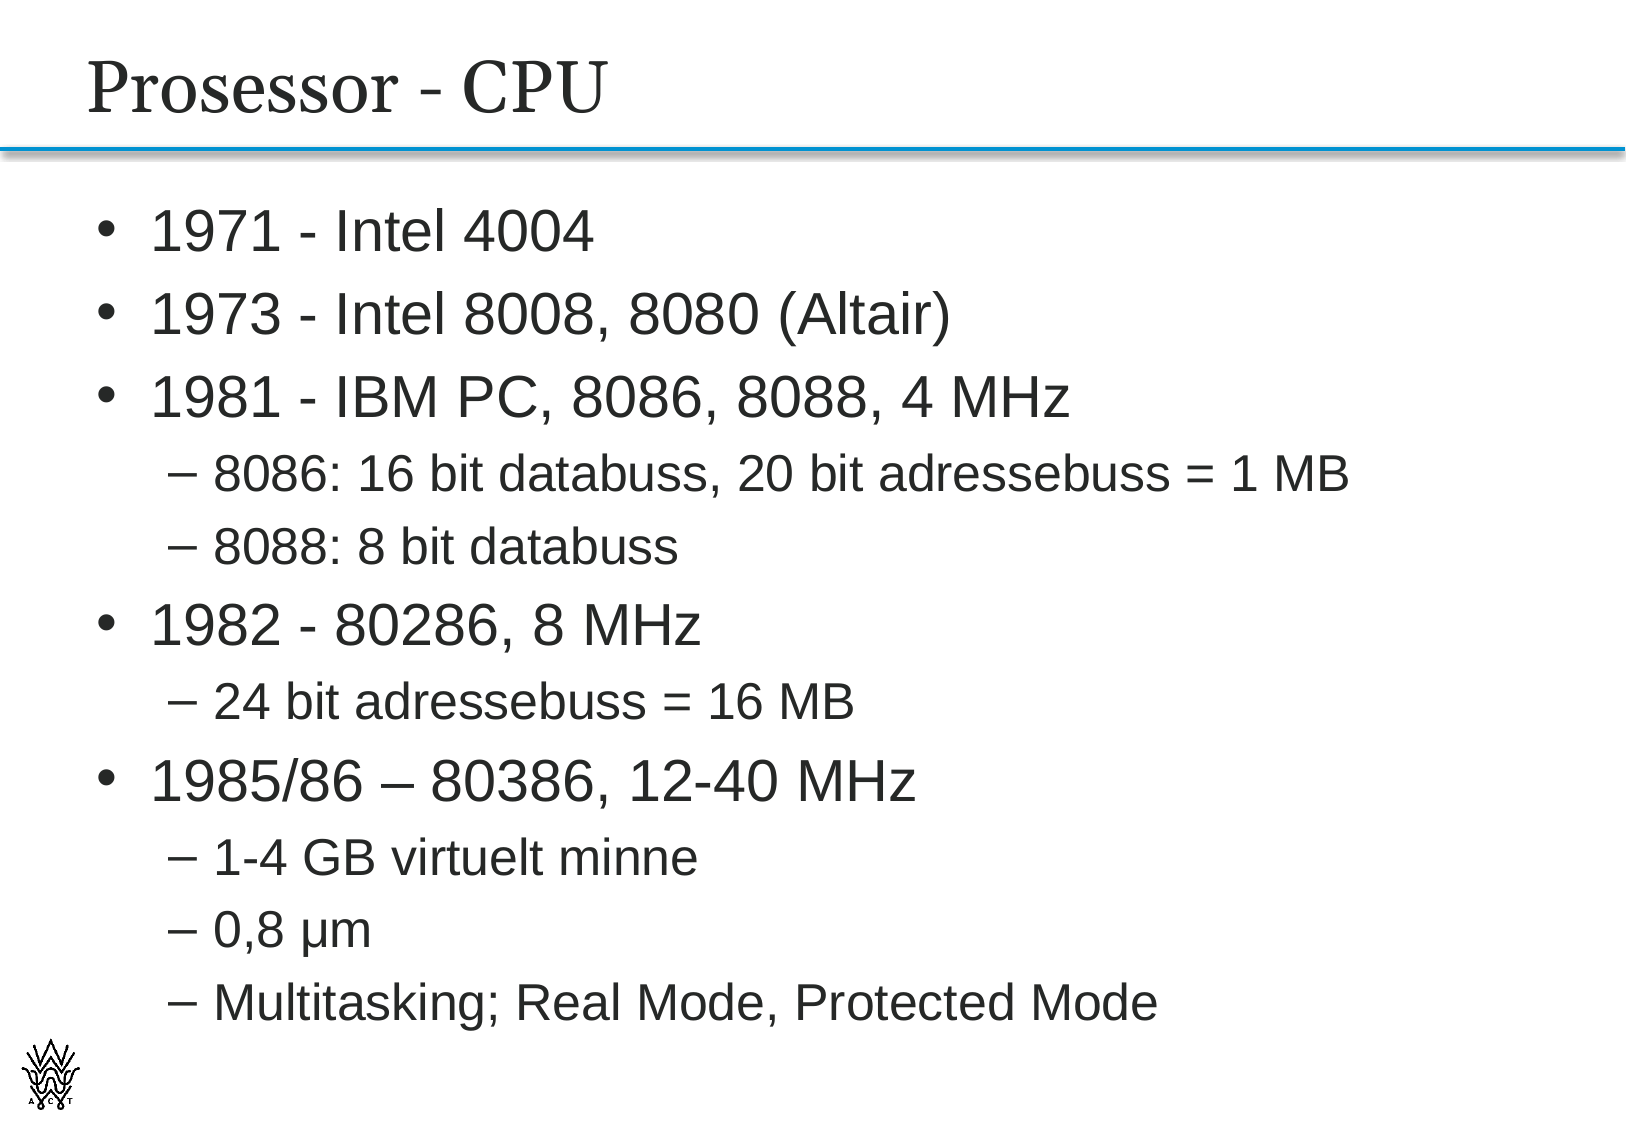

# Prosessor - CPU
1971 - Intel 4004
1973 - Intel 8008, 8080 (Altair)
1981 - IBM PC, 8086, 8088, 4 MHz
8086: 16 bit databuss, 20 bit adressebuss = 1 MB
8088: 8 bit databuss
1982 - 80286, 8 MHz
24 bit adressebuss = 16 MB
1985/86 – 80386, 12-40 MHz
1-4 GB virtuelt minne
0,8 μm
Multitasking; Real Mode, Protected Mode
63